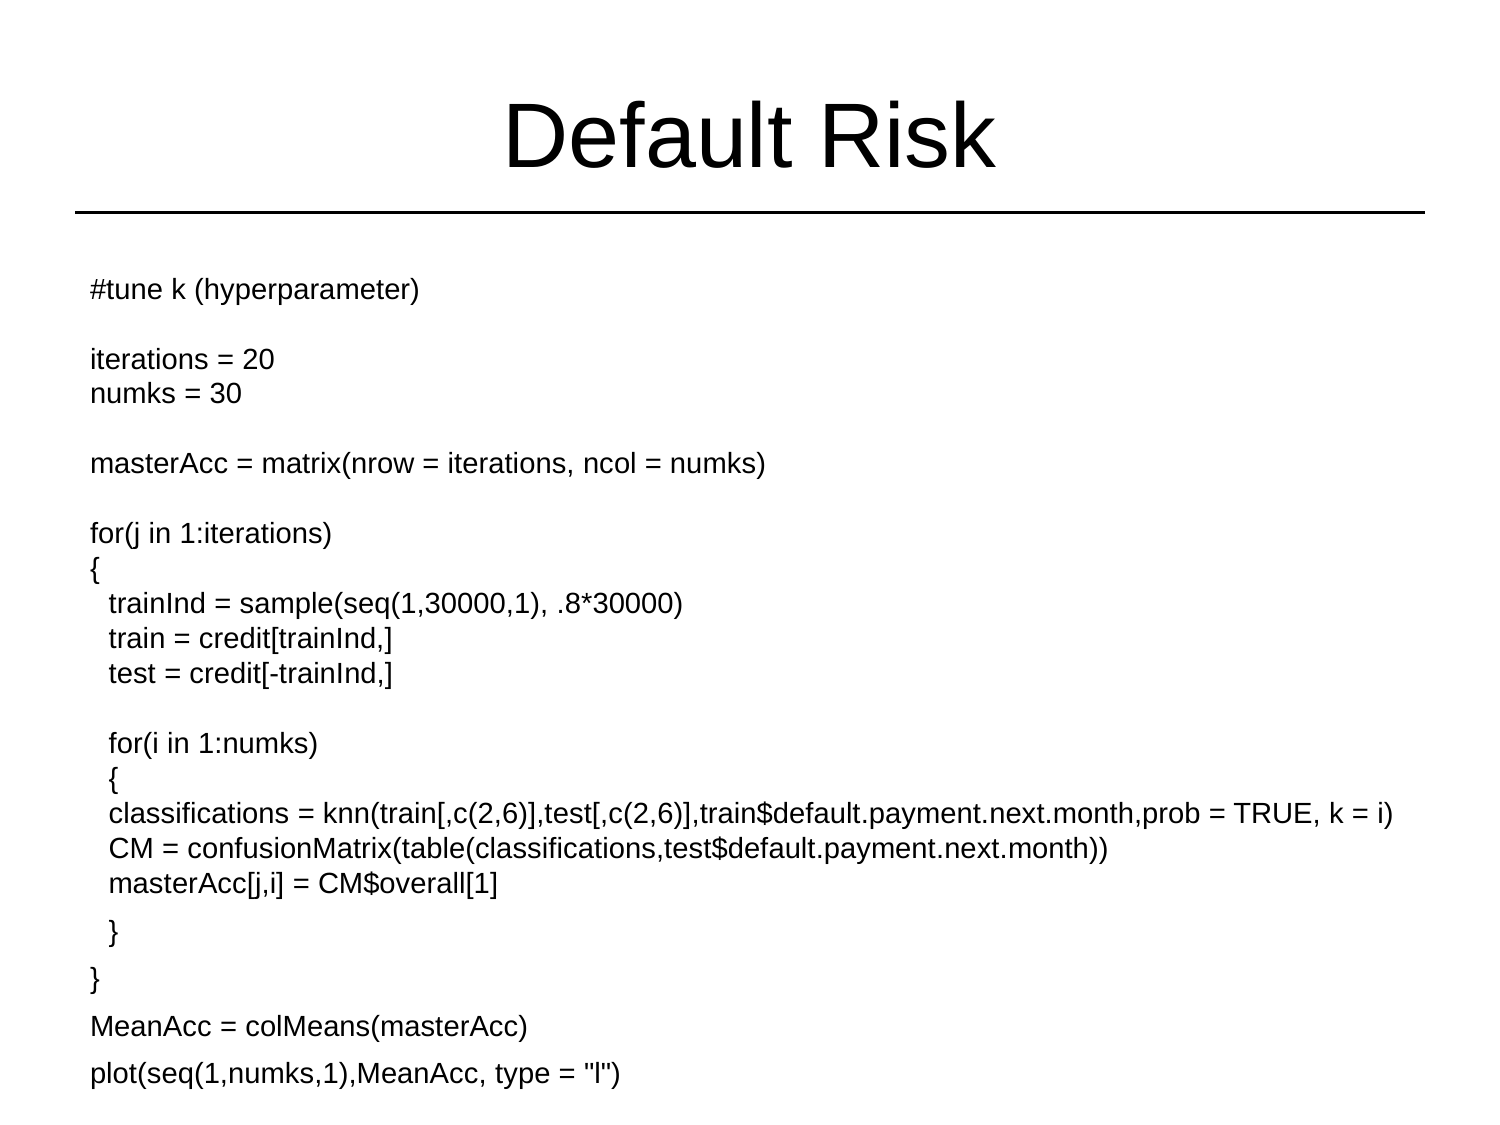

# Default Risk
#tune k (hyperparameter)

iterations = 20
numks = 30

masterAcc = matrix(nrow = iterations, ncol = numks)

for(j in 1:iterations)
{
trainInd = sample(seq(1,30000,1), .8*30000)
train = credit[trainInd,]
test = credit[-trainInd,]

for(i in 1:numks)
{
classifications = knn(train[,c(2,6)],test[,c(2,6)],train$default.payment.next.month,prob = TRUE, k = i)
CM = confusionMatrix(table(classifications,test$default.payment.next.month))
masterAcc[j,i] = CM$overall[1]
}
}
MeanAcc = colMeans(masterAcc)
plot(seq(1,numks,1),MeanAcc, type = "l")